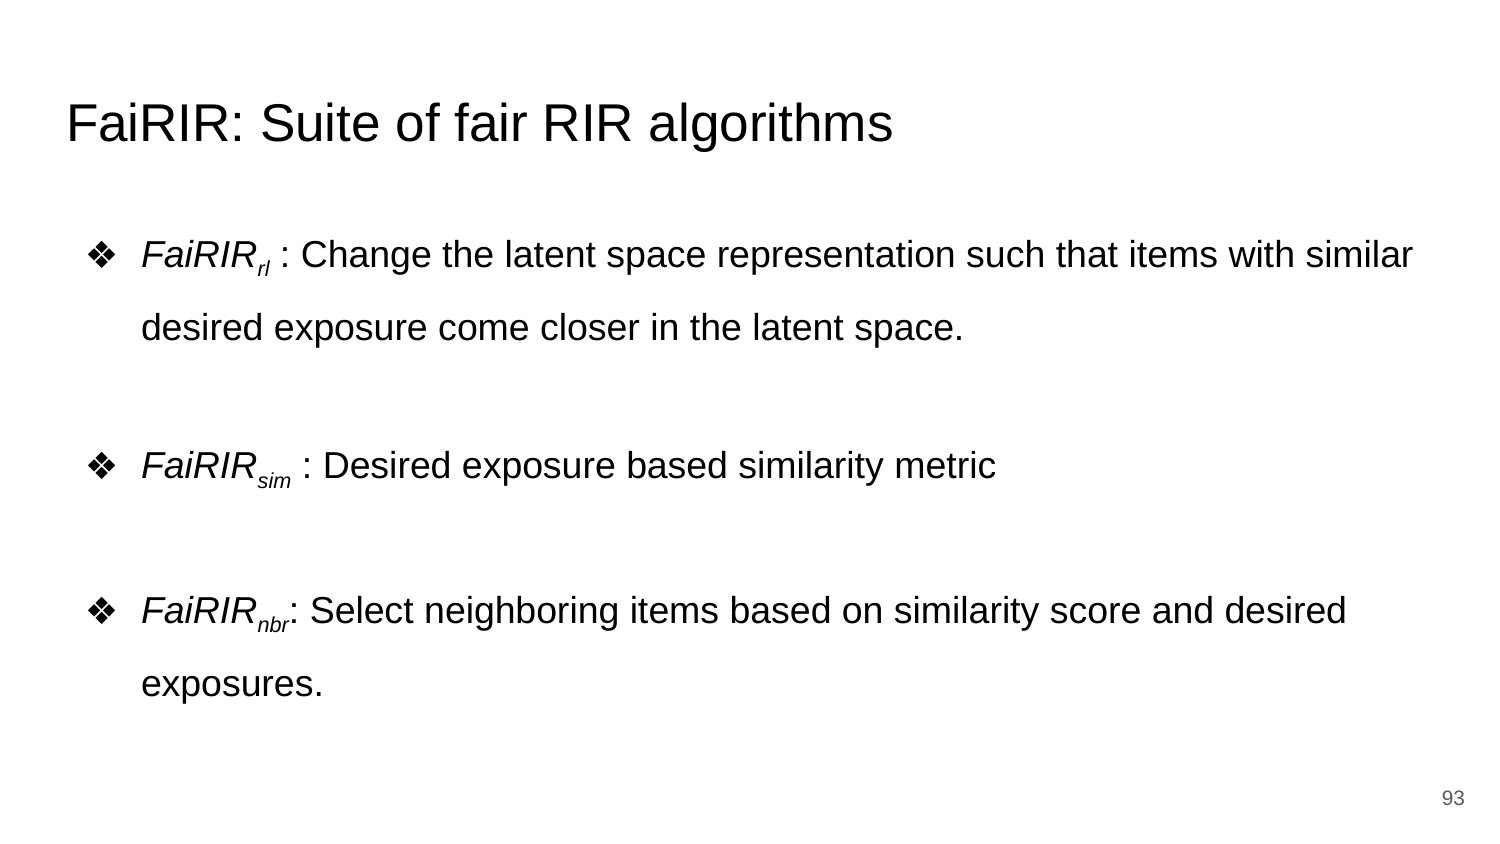

# FaiRIR: Suite of fair RIR algorithms
FaiRIRrl : Change the latent space representation such that items with similar desired exposure come closer in the latent space.

FaiRIRsim : Desired exposure based similarity metric

FaiRIRnbr: Select neighboring items based on similarity score and desired exposures.
93